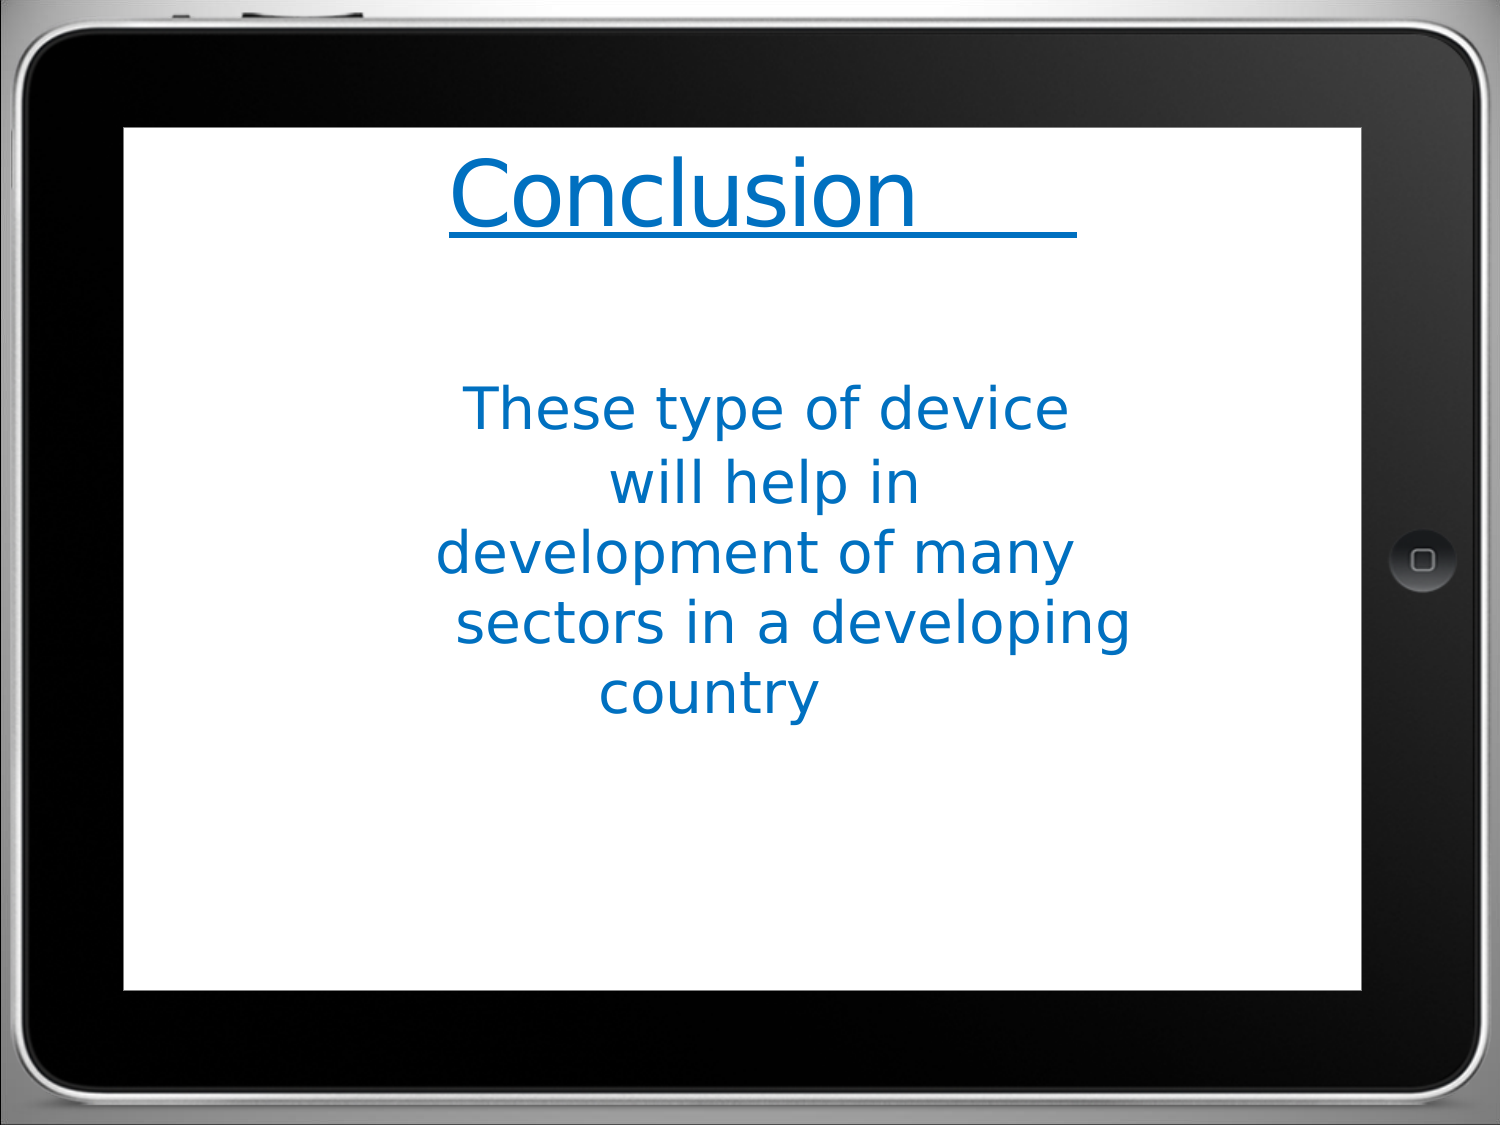

Conclusion

    These type of device
     will help in
    development of many sectors in a developing
country